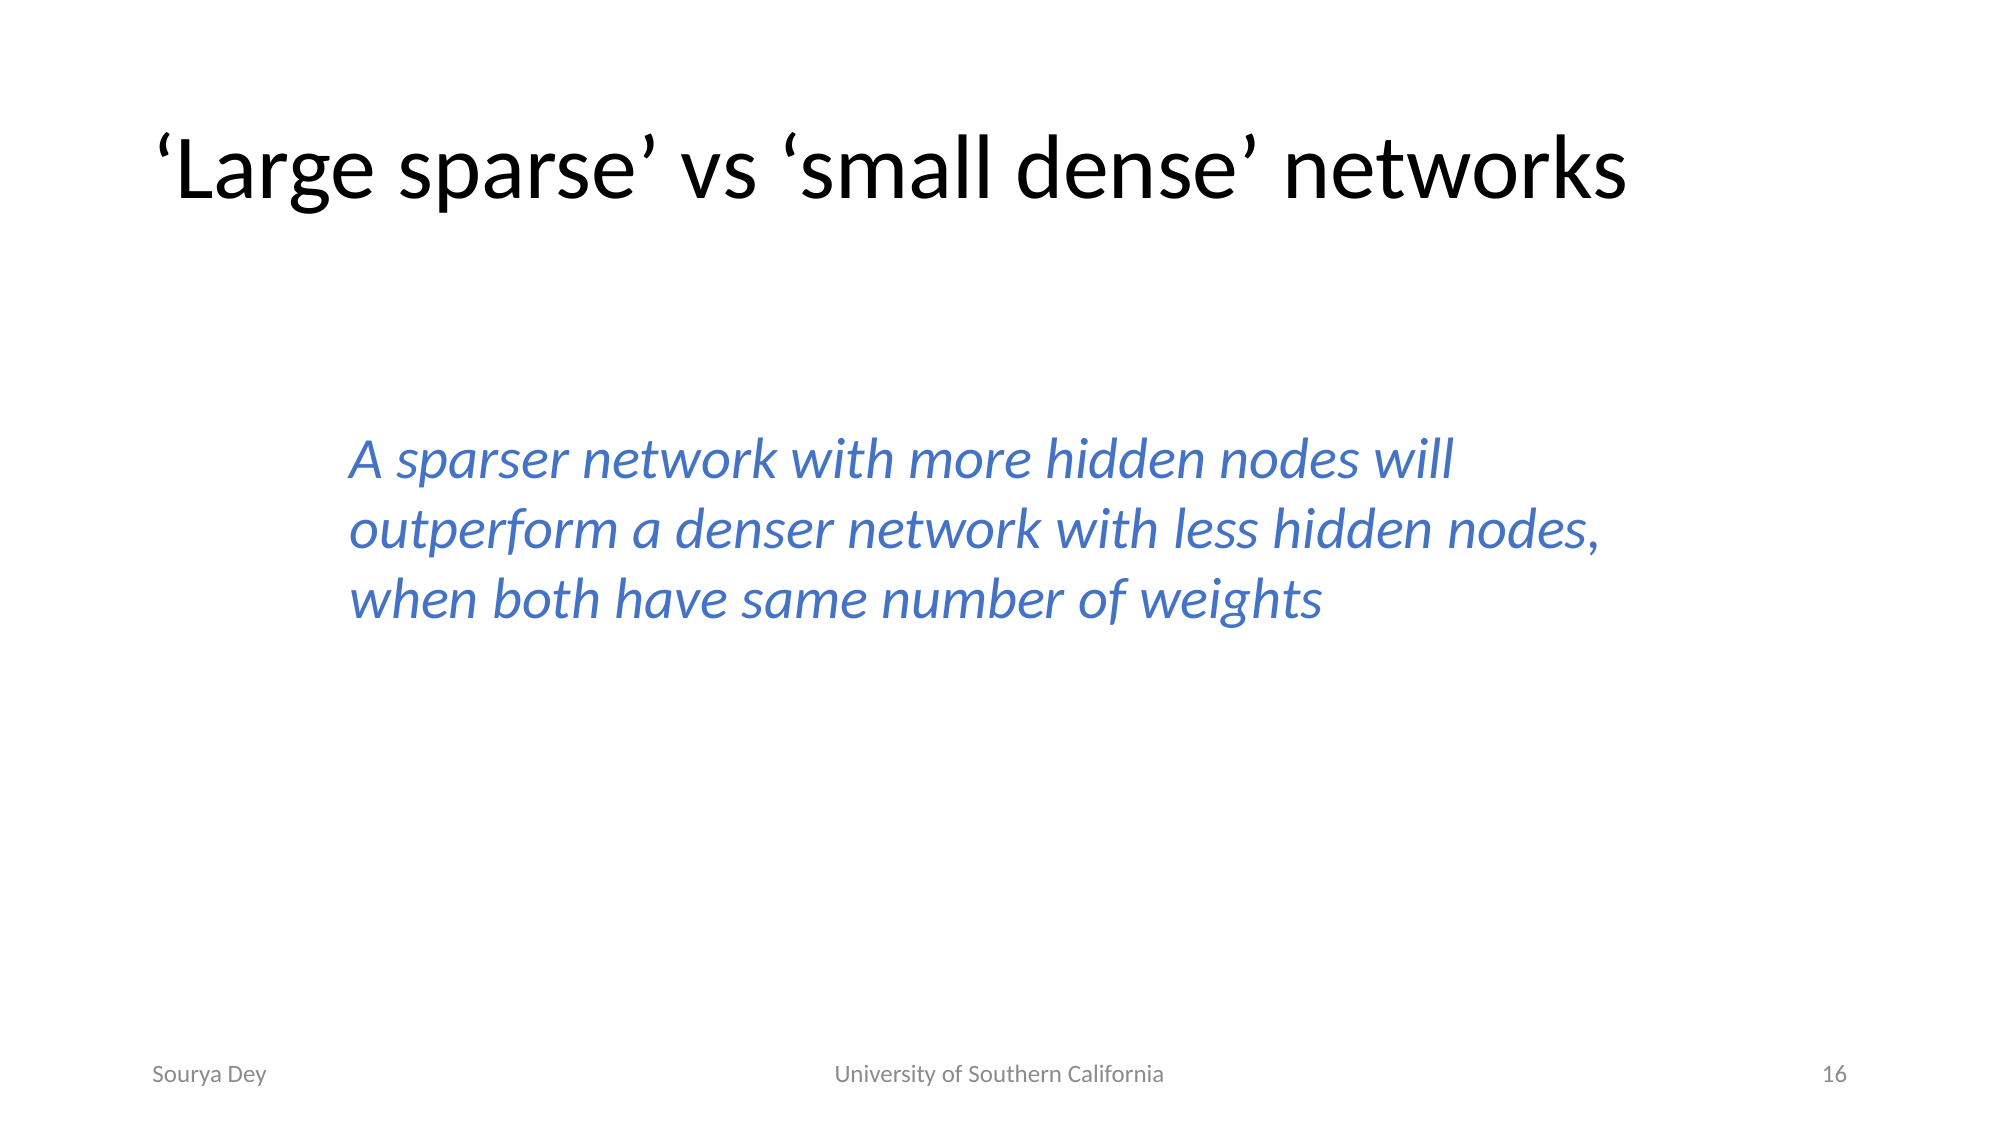

# ‘Large sparse’ vs ‘small dense’ networks
A sparser network with more hidden nodes will outperform a denser network with less hidden nodes, when both have same number of weights
Sourya Dey
University of Southern California
16